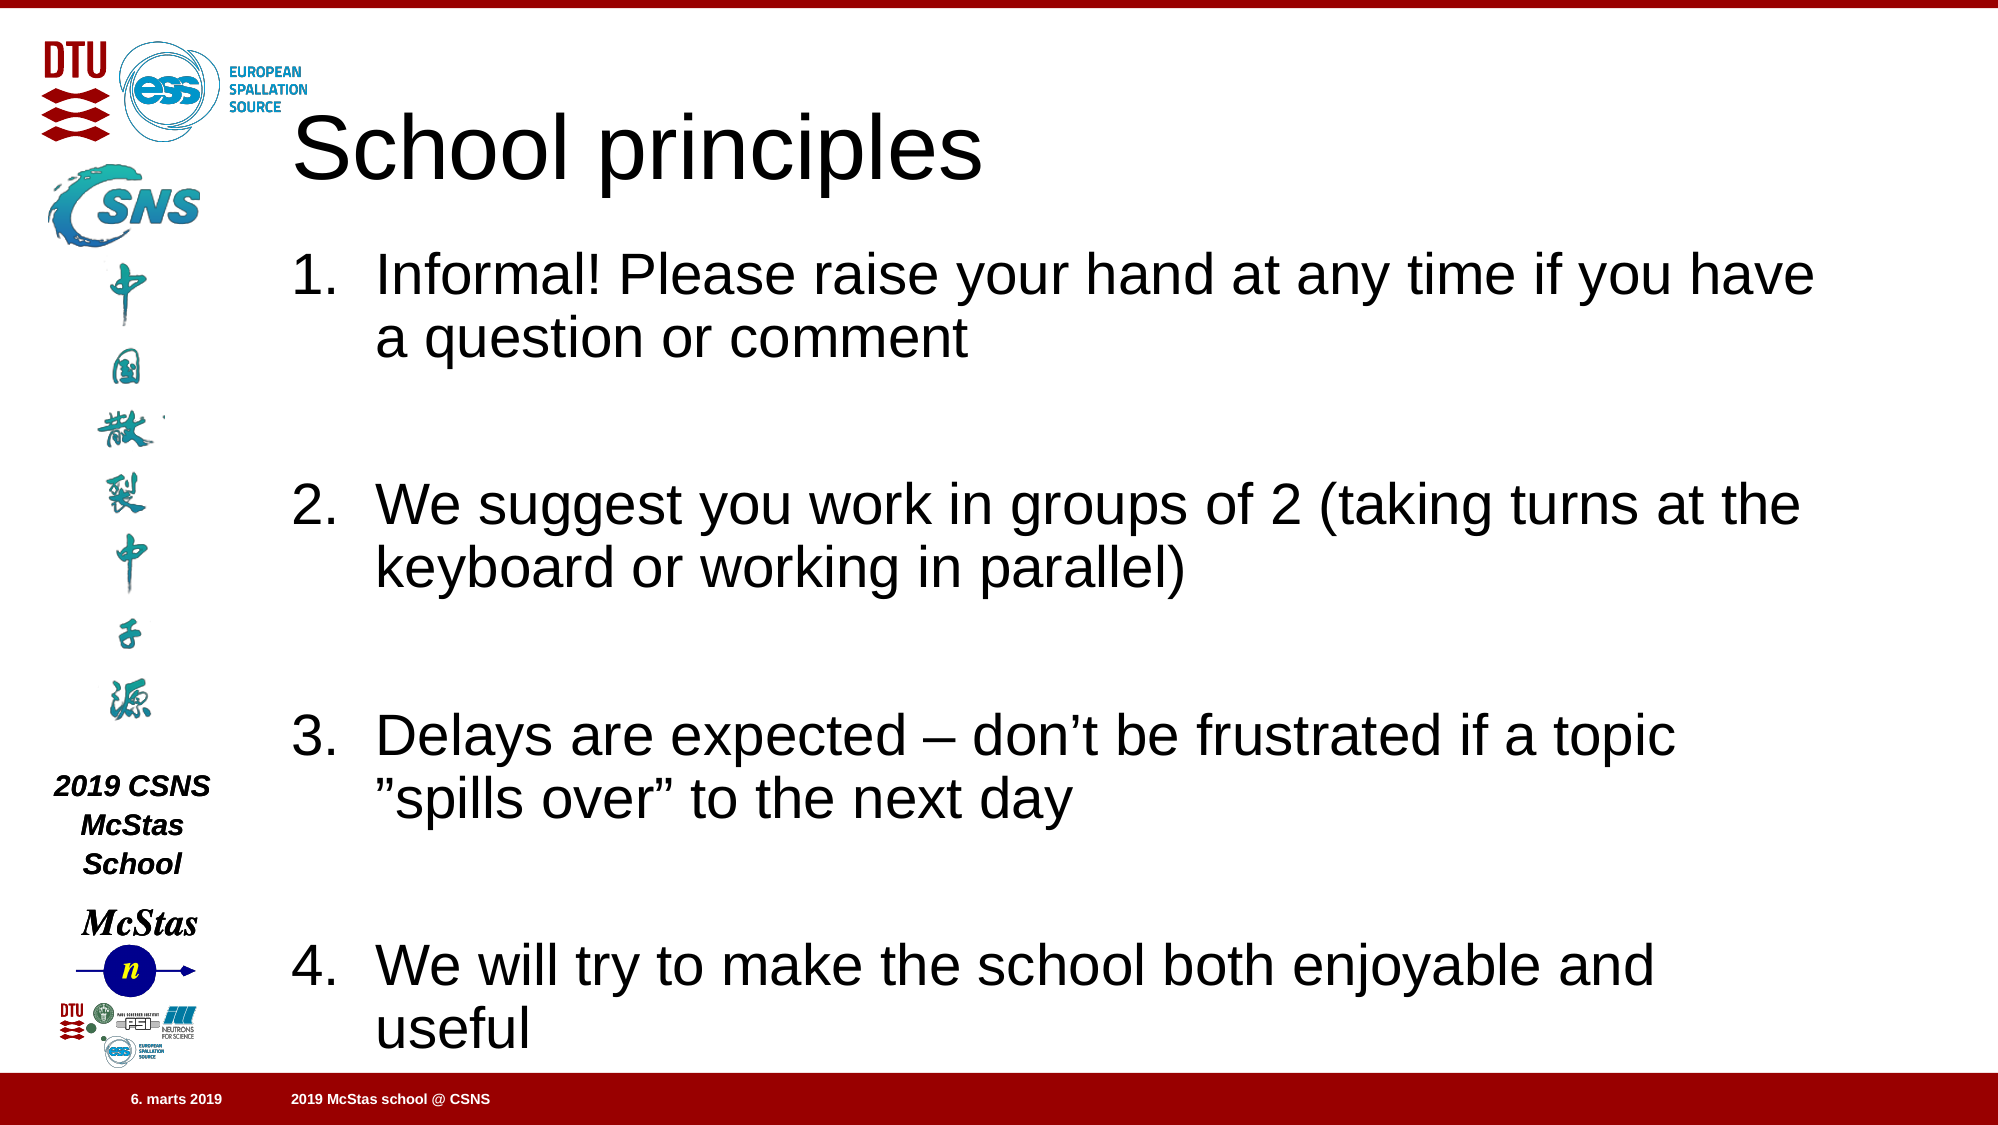

# School principles
Informal! Please raise your hand at any time if you have a question or comment

We suggest you work in groups of 2 (taking turns at the keyboard or working in parallel)

Delays are expected – don’t be frustrated if a topic ”spills over” to the next day

We will try to make the school both enjoyable and useful